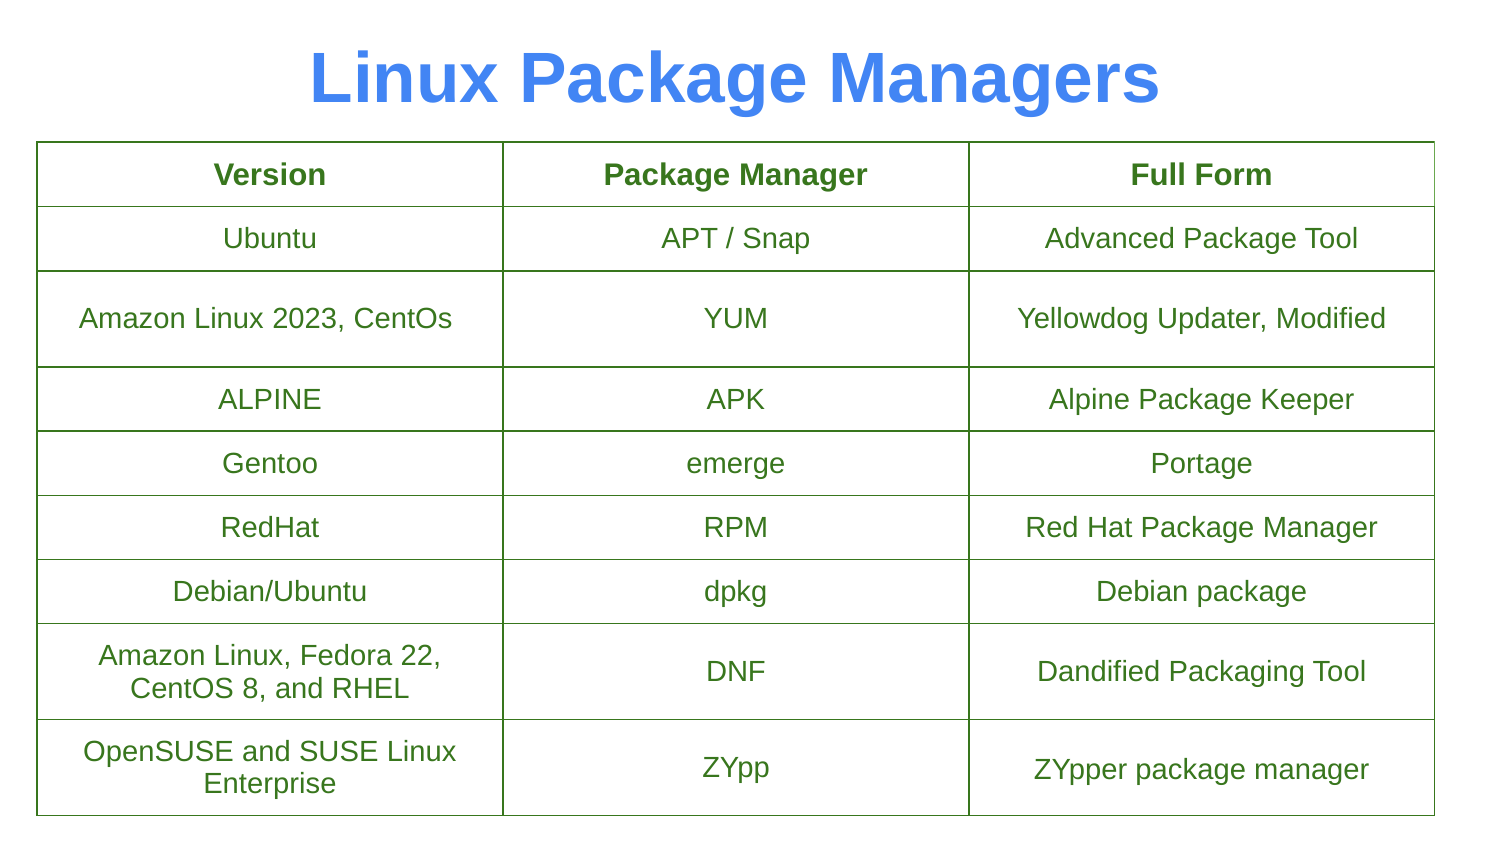

# Linux Package Managers
| Version | Package Manager | Full Form |
| --- | --- | --- |
| Ubuntu | APT / Snap | Advanced Package Tool |
| Amazon Linux 2023, CentOs | YUM | Yellowdog Updater, Modified |
| ALPINE | APK | Alpine Package Keeper |
| Gentoo | emerge | Portage |
| RedHat | RPM | Red Hat Package Manager |
| Debian/Ubuntu | dpkg | Debian package |
| Amazon Linux, Fedora 22, CentOS 8, and RHEL | DNF | Dandified Packaging Tool |
| OpenSUSE and SUSE Linux Enterprise | ZYpp | ZYpper package manager |